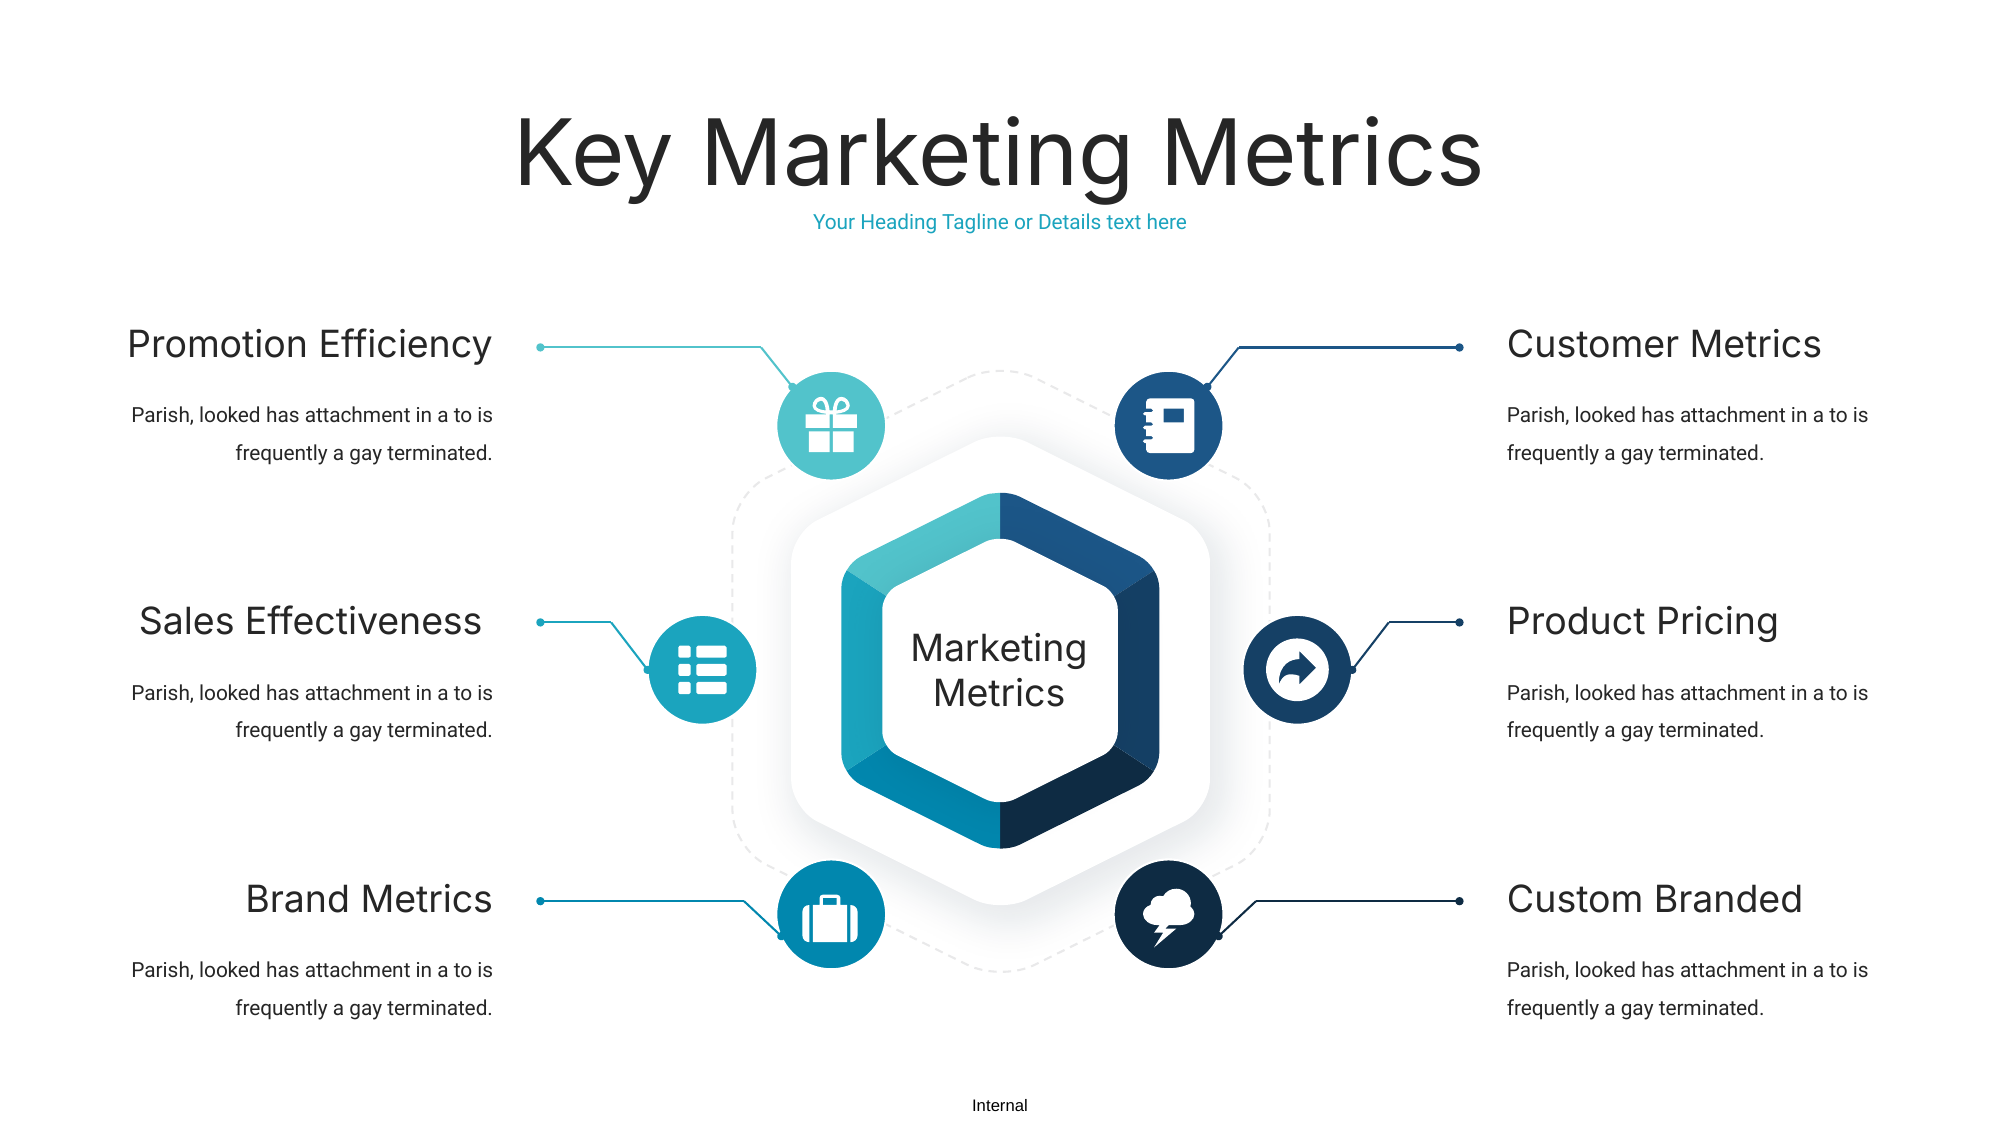

Key Marketing Metrics
Your Heading Tagline or Details text here
Promotion Efficiency
Customer Metrics

Parish, looked has attachment in a to is frequently a gay terminated.
Parish, looked has attachment in a to is frequently a gay terminated.

Sales Effectiveness
Product Pricing

Marketing
Metrics

Parish, looked has attachment in a to is frequently a gay terminated.
Parish, looked has attachment in a to is frequently a gay terminated.

Brand Metrics
Custom Branded

Parish, looked has attachment in a to is frequently a gay terminated.
Parish, looked has attachment in a to is frequently a gay terminated.